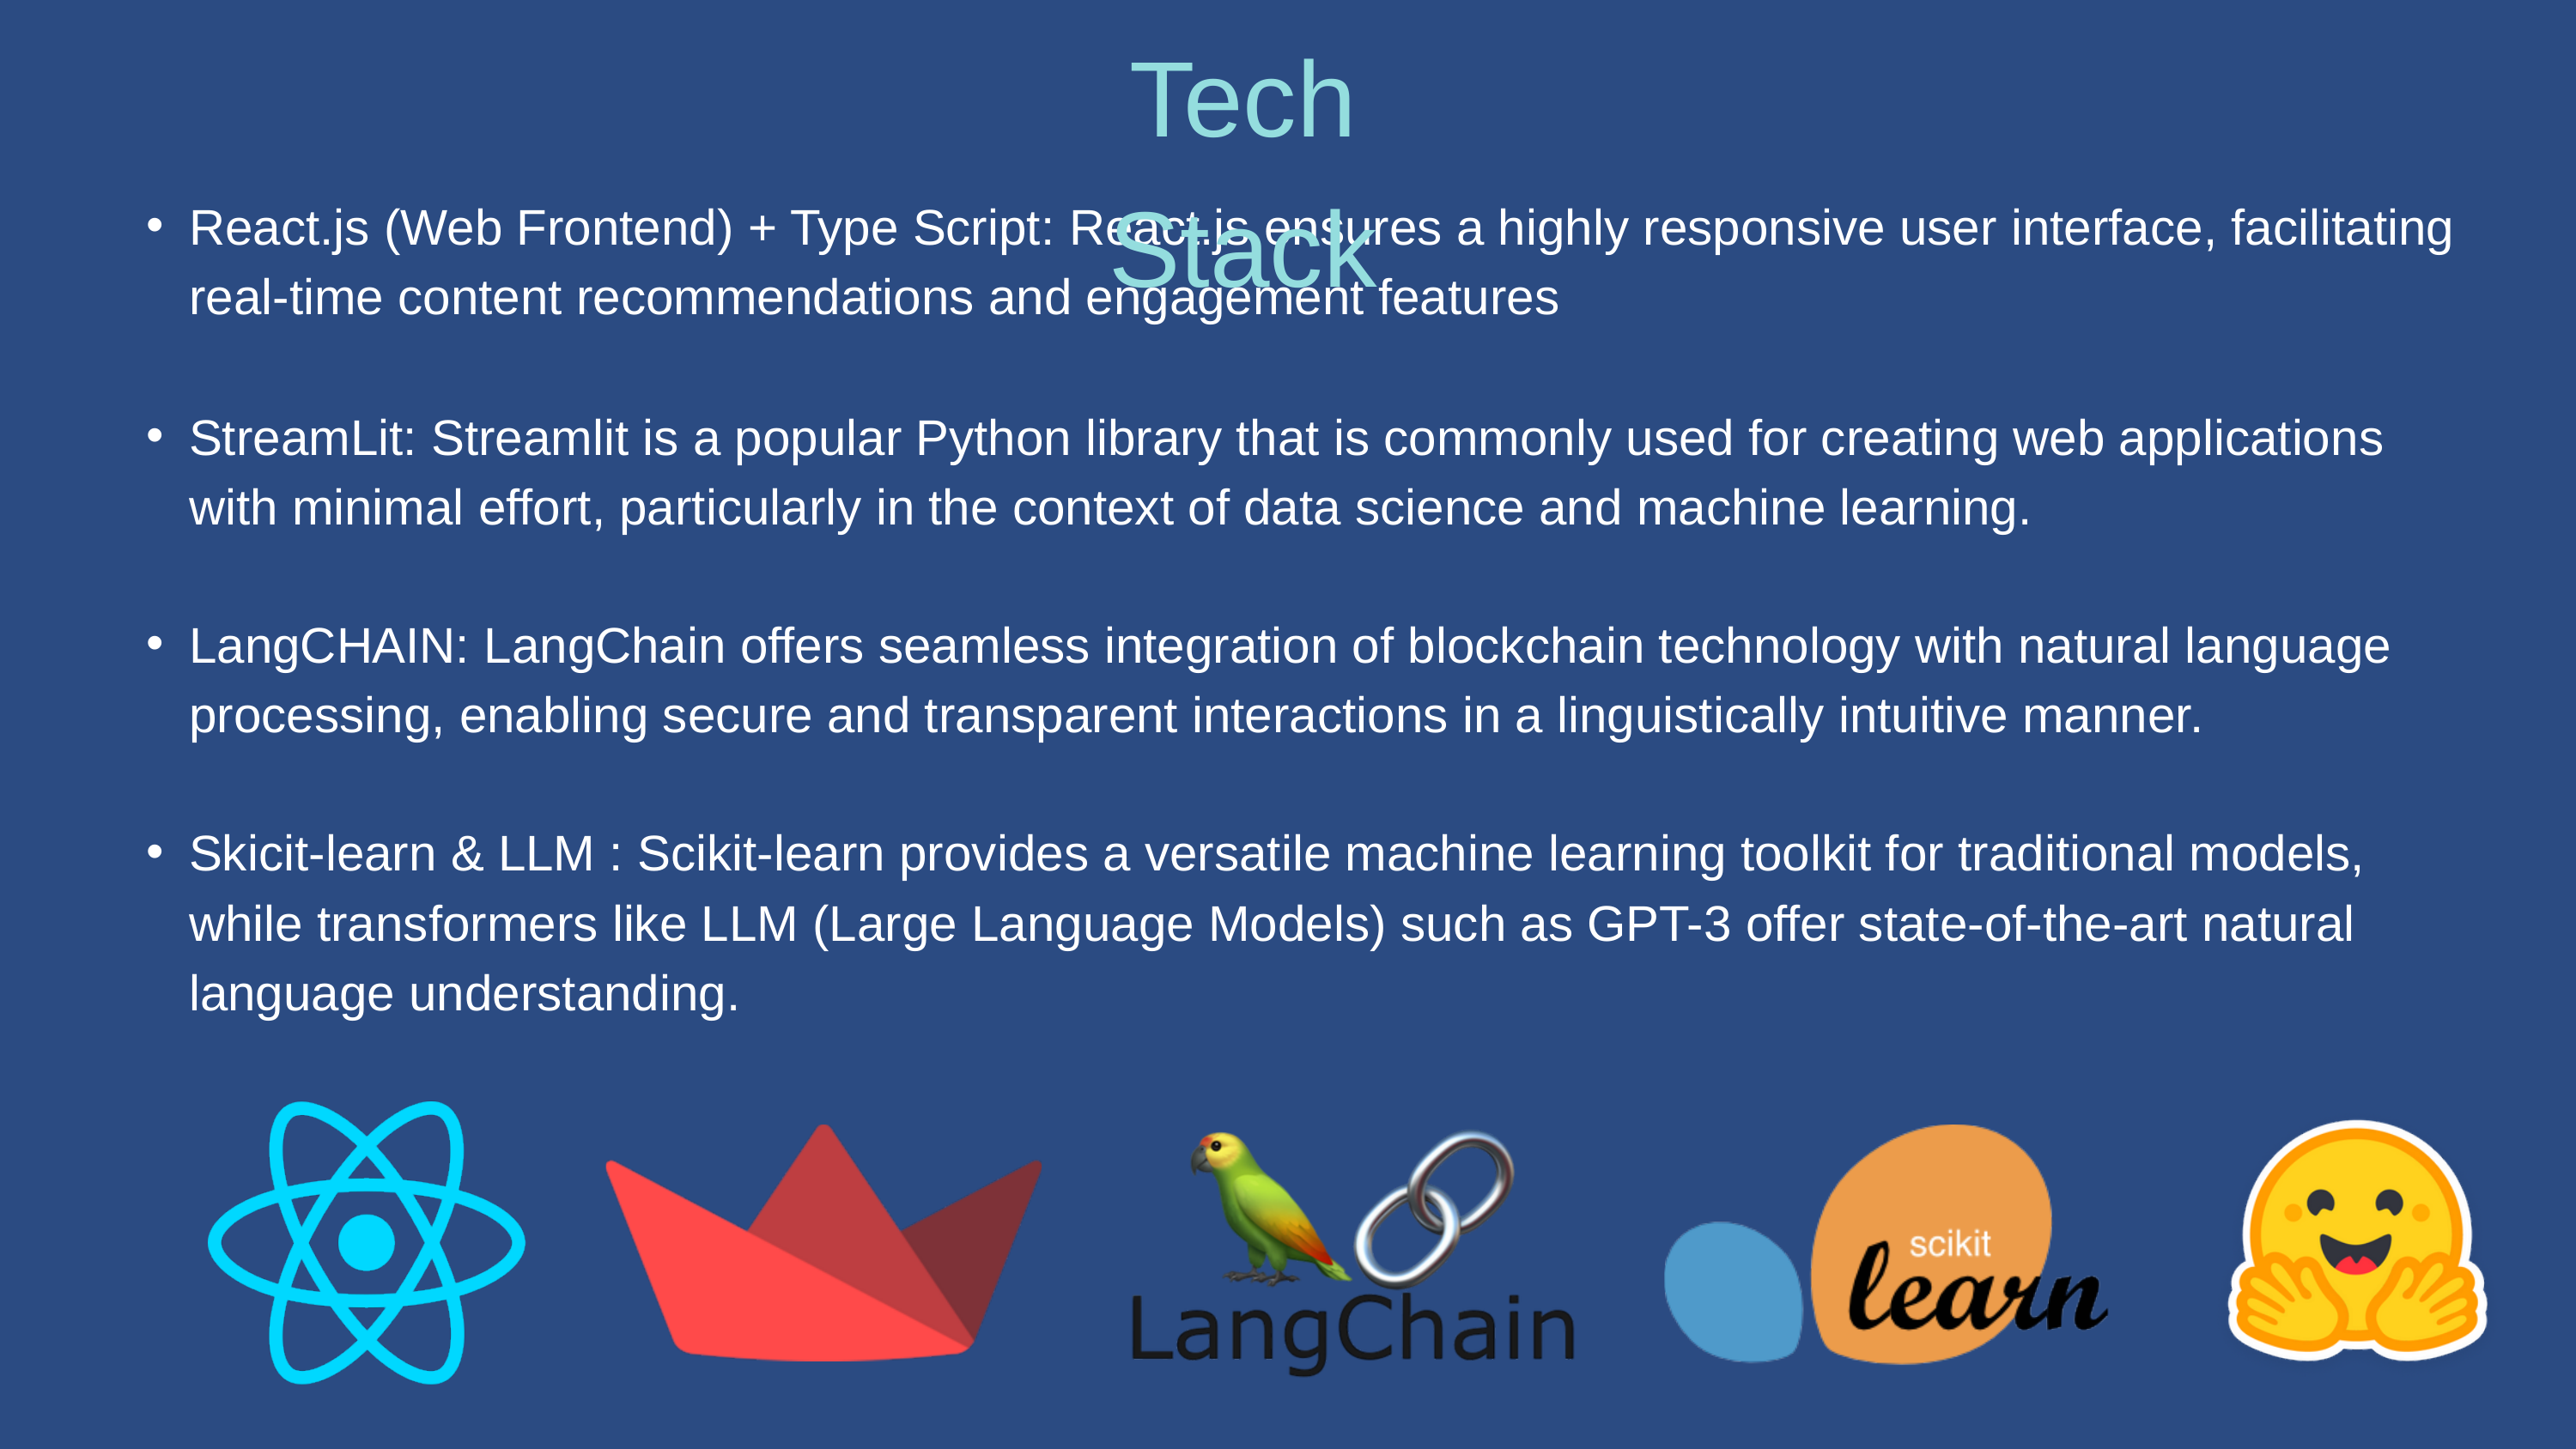

Tech Stack
React.js (Web Frontend) + Type Script: React.js ensures a highly responsive user interface, facilitating real-time content recommendations and engagement features

StreamLit: Streamlit is a popular Python library that is commonly used for creating web applications with minimal effort, particularly in the context of data science and machine learning.

LangCHAIN: LangChain offers seamless integration of blockchain technology with natural language processing, enabling secure and transparent interactions in a linguistically intuitive manner.

Skicit-learn & LLM : Scikit-learn provides a versatile machine learning toolkit for traditional models, while transformers like LLM (Large Language Models) such as GPT-3 offer state-of-the-art natural language understanding.